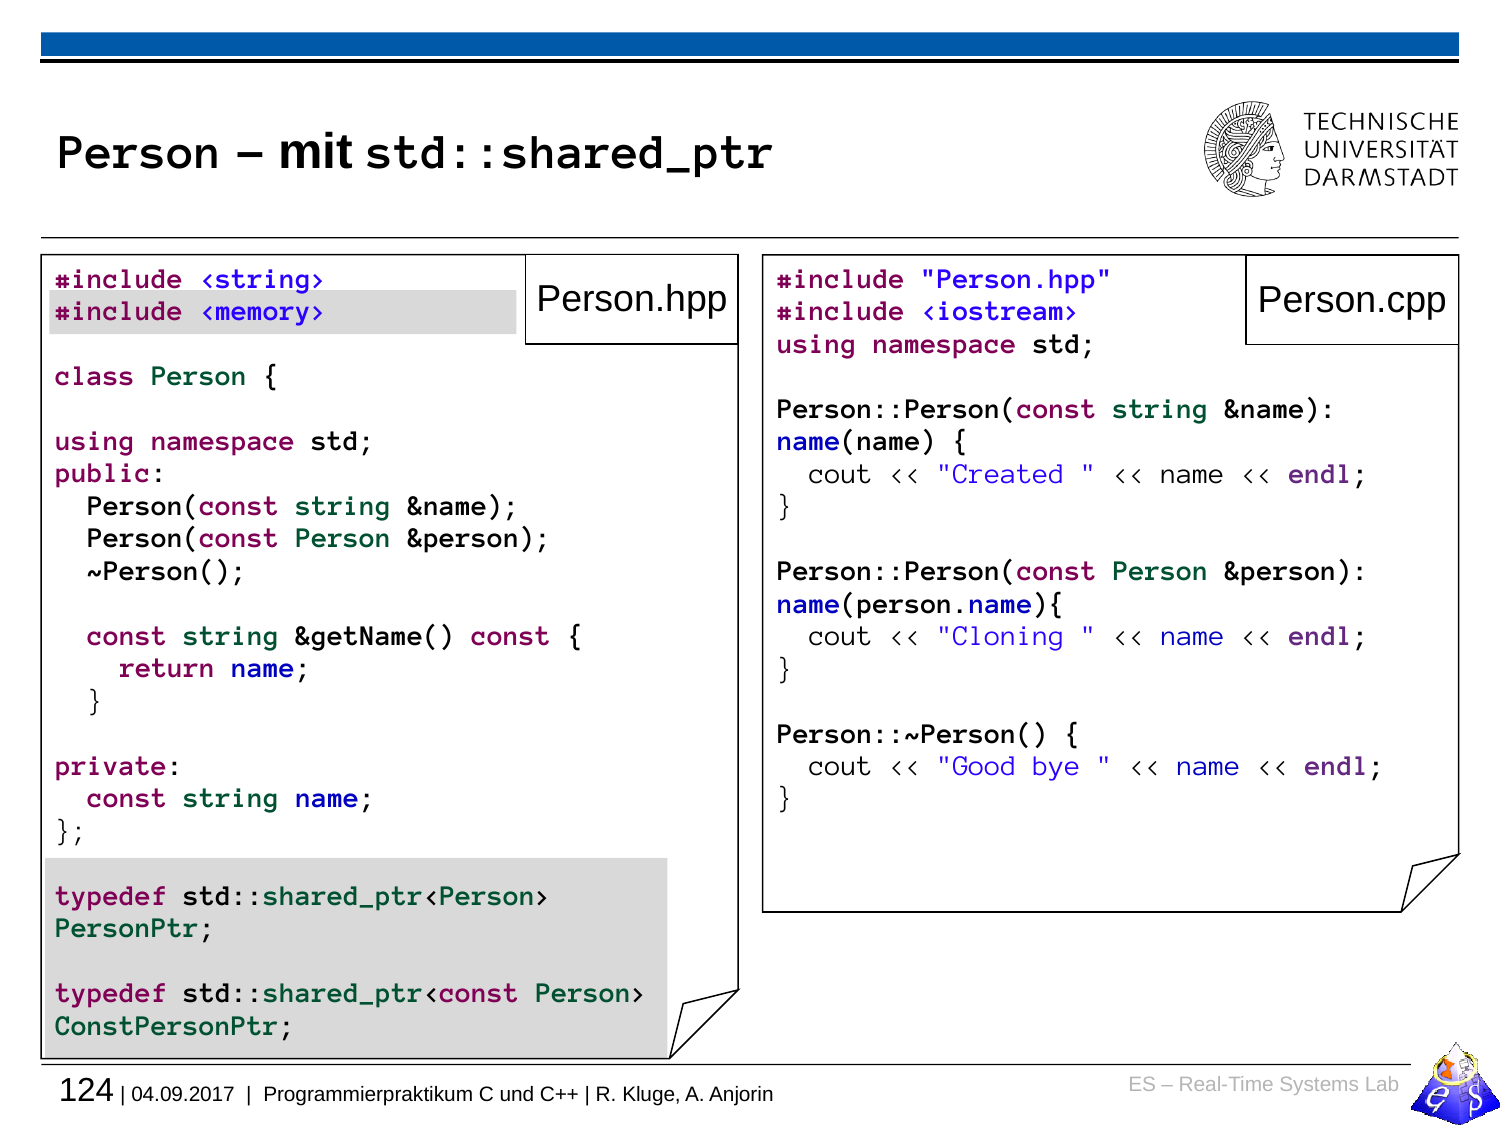

# Person – mit std::shared_ptr
Person.hpp
#include <string>
#include <memory>

class Person {

using namespace std;
public:
  Person(const string &name);
  Person(const Person &person);
  ~Person();

  const string &getName() const {
    return name;
  }

private:
  const string name;
};

typedef std::shared_ptr<Person>
PersonPtr;

typedef std::shared_ptr<const Person>
ConstPersonPtr;
#include "Person.hpp"
#include <iostream>
using namespace std;

Person::Person(const string &name):
name(name) {
  cout << "Created " << name << endl;
}

Person::Person(const Person &person):
name(person.name){
  cout << "Cloning " << name << endl;
}

Person::~Person() {
  cout << "Good bye " << name << endl;
}

Person.cpp